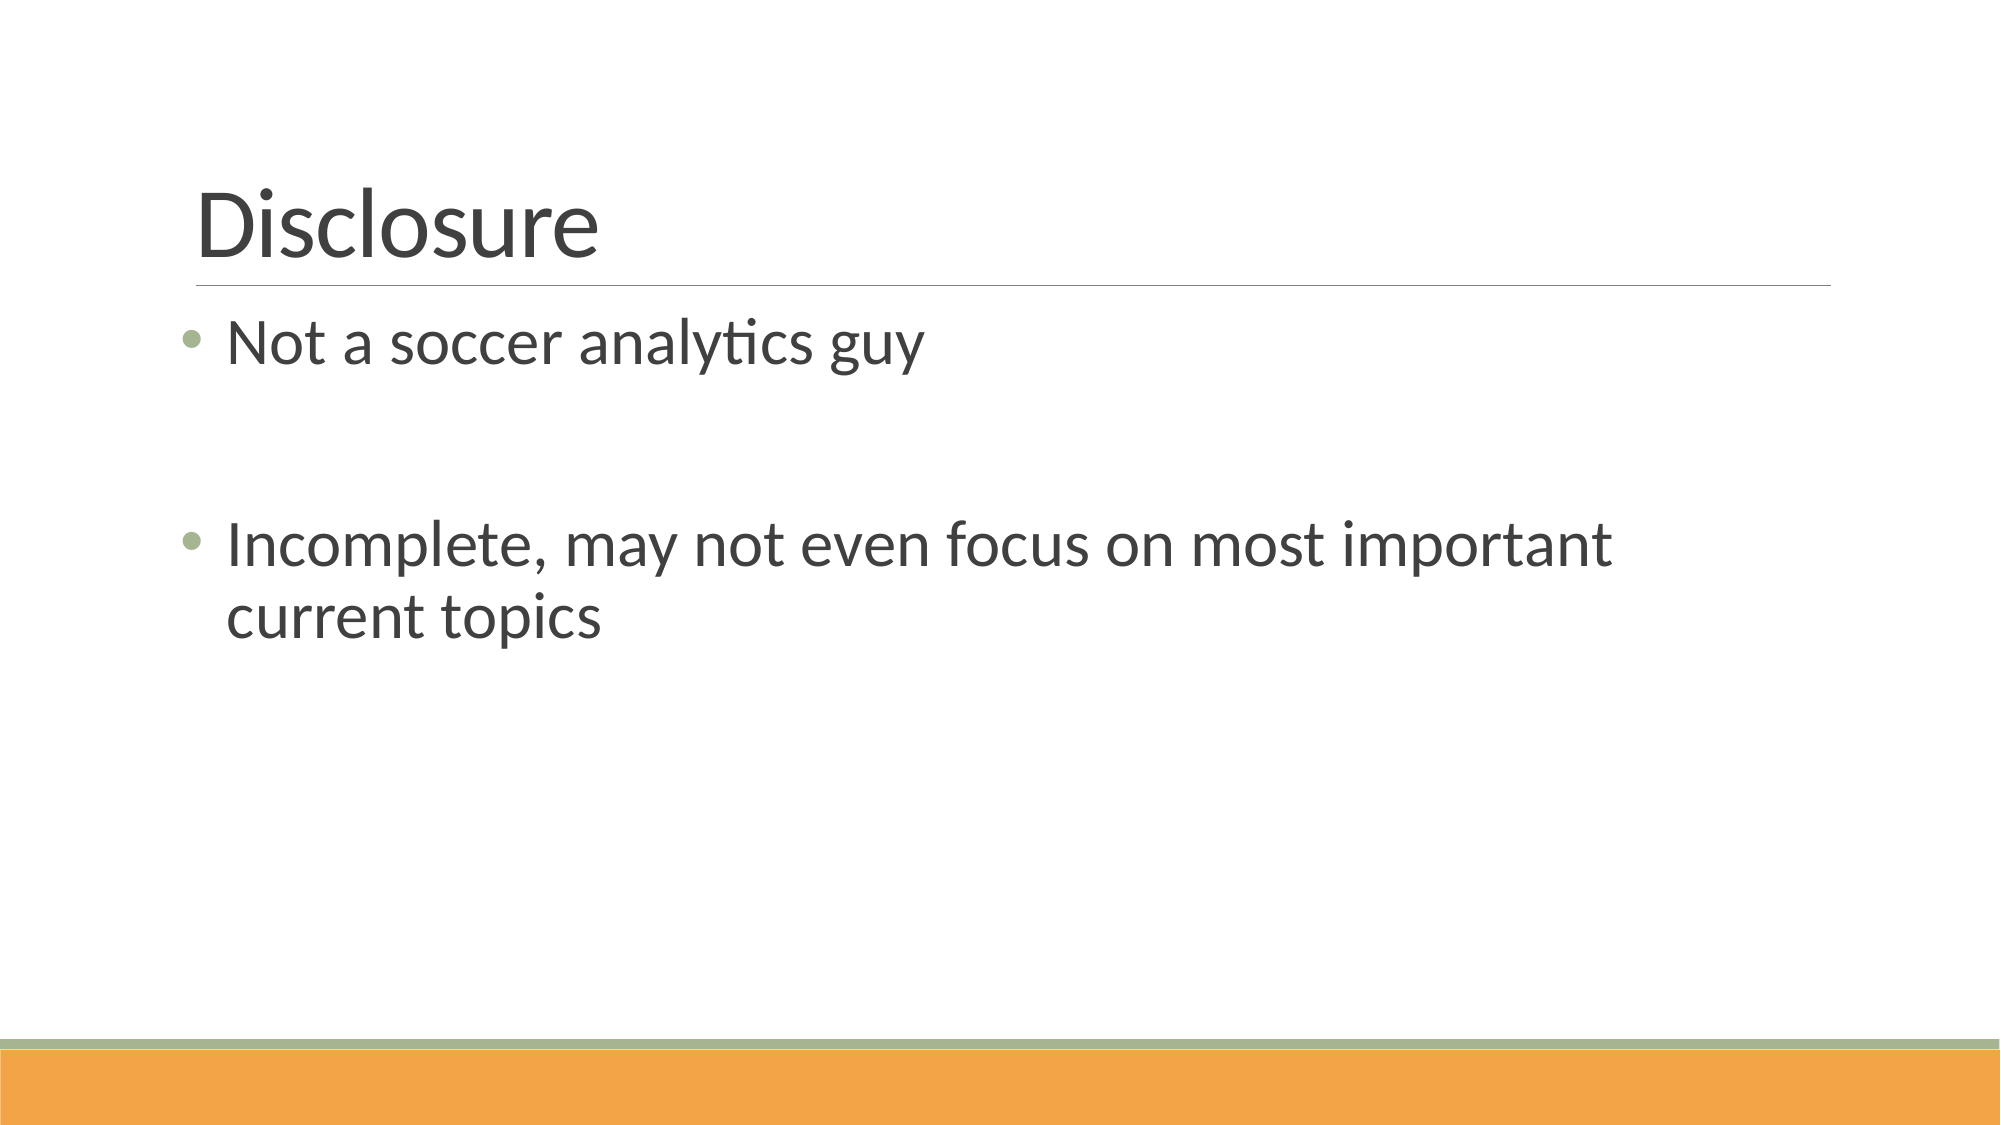

# Disclosure
Not a soccer analytics guy

Incomplete, may not even focus on most important current topics